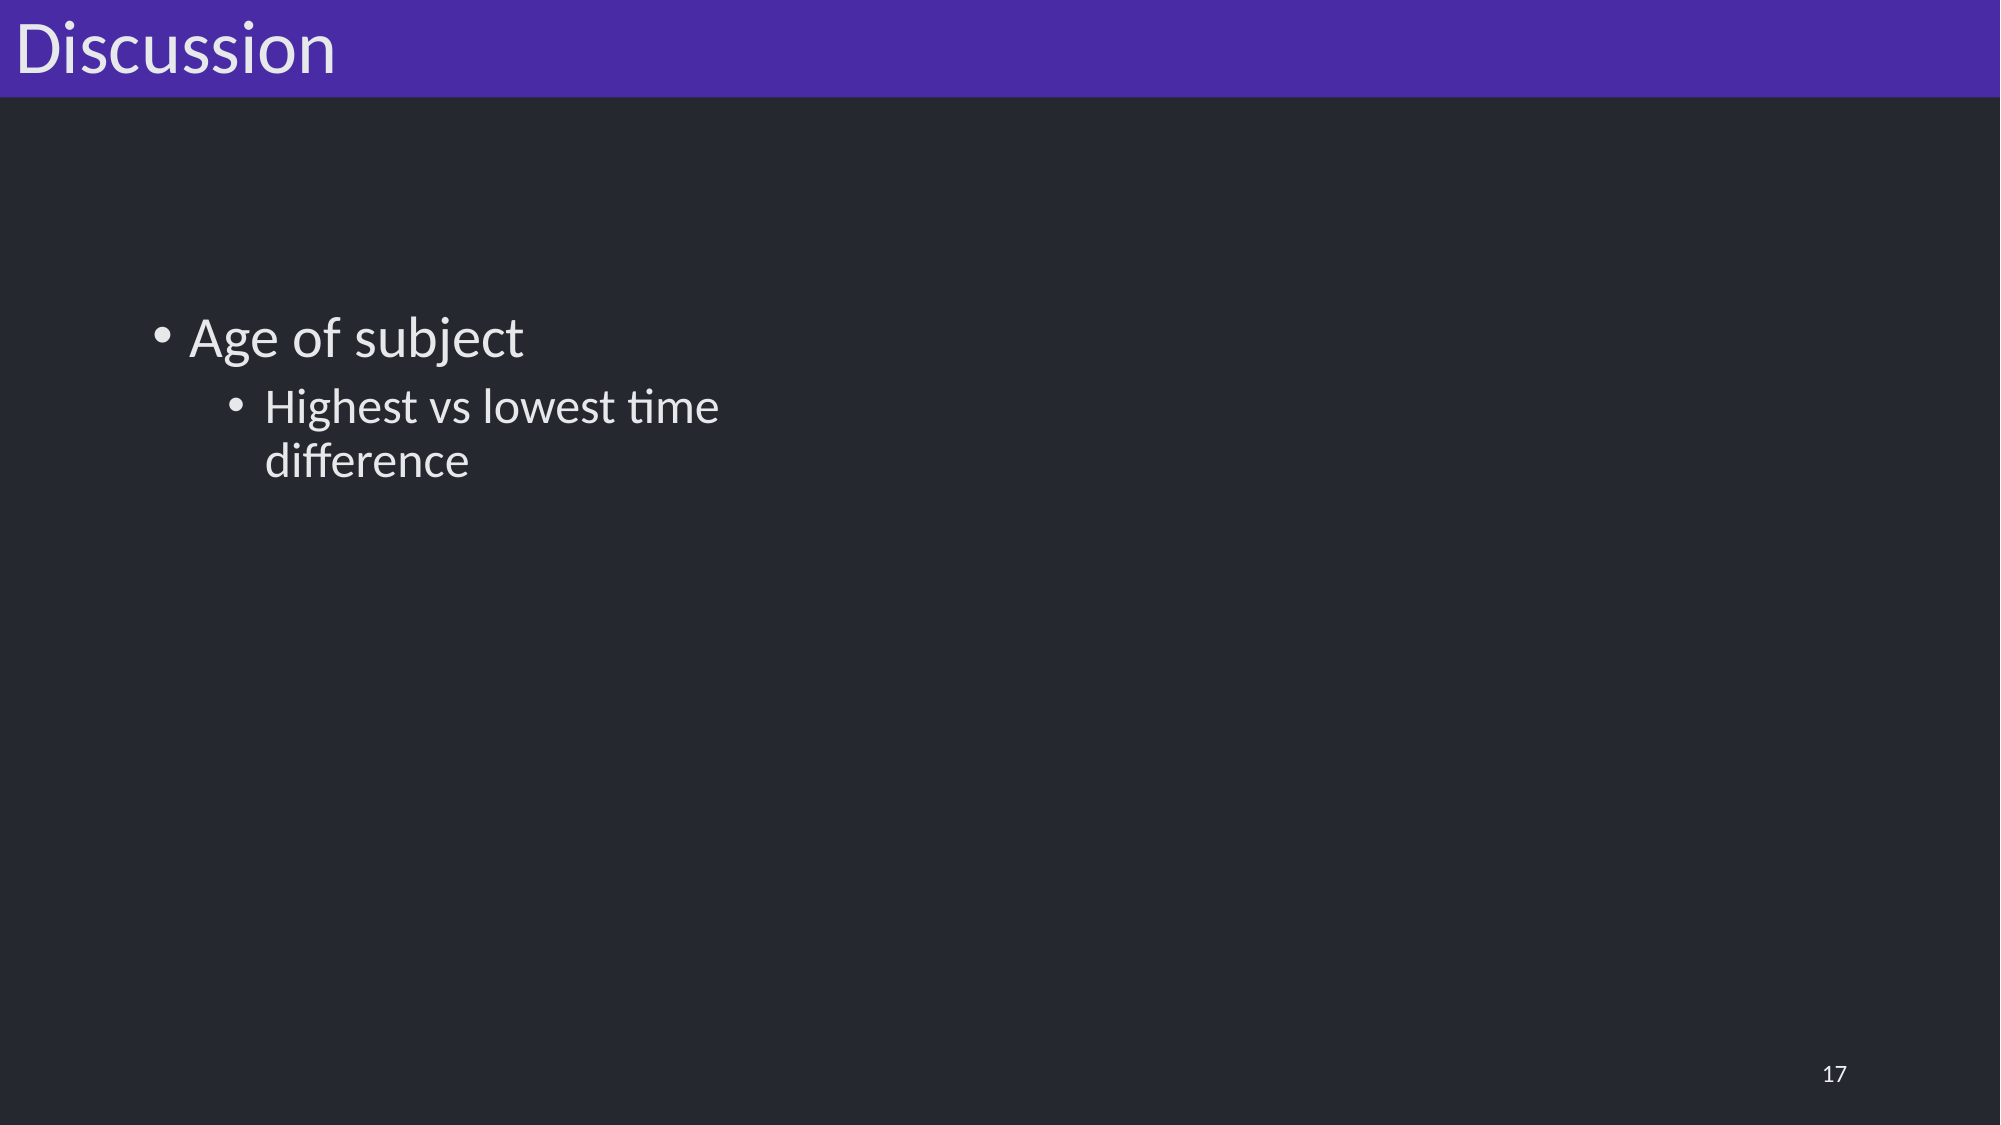

Discussion
Age of subject
Highest vs lowest time difference

17